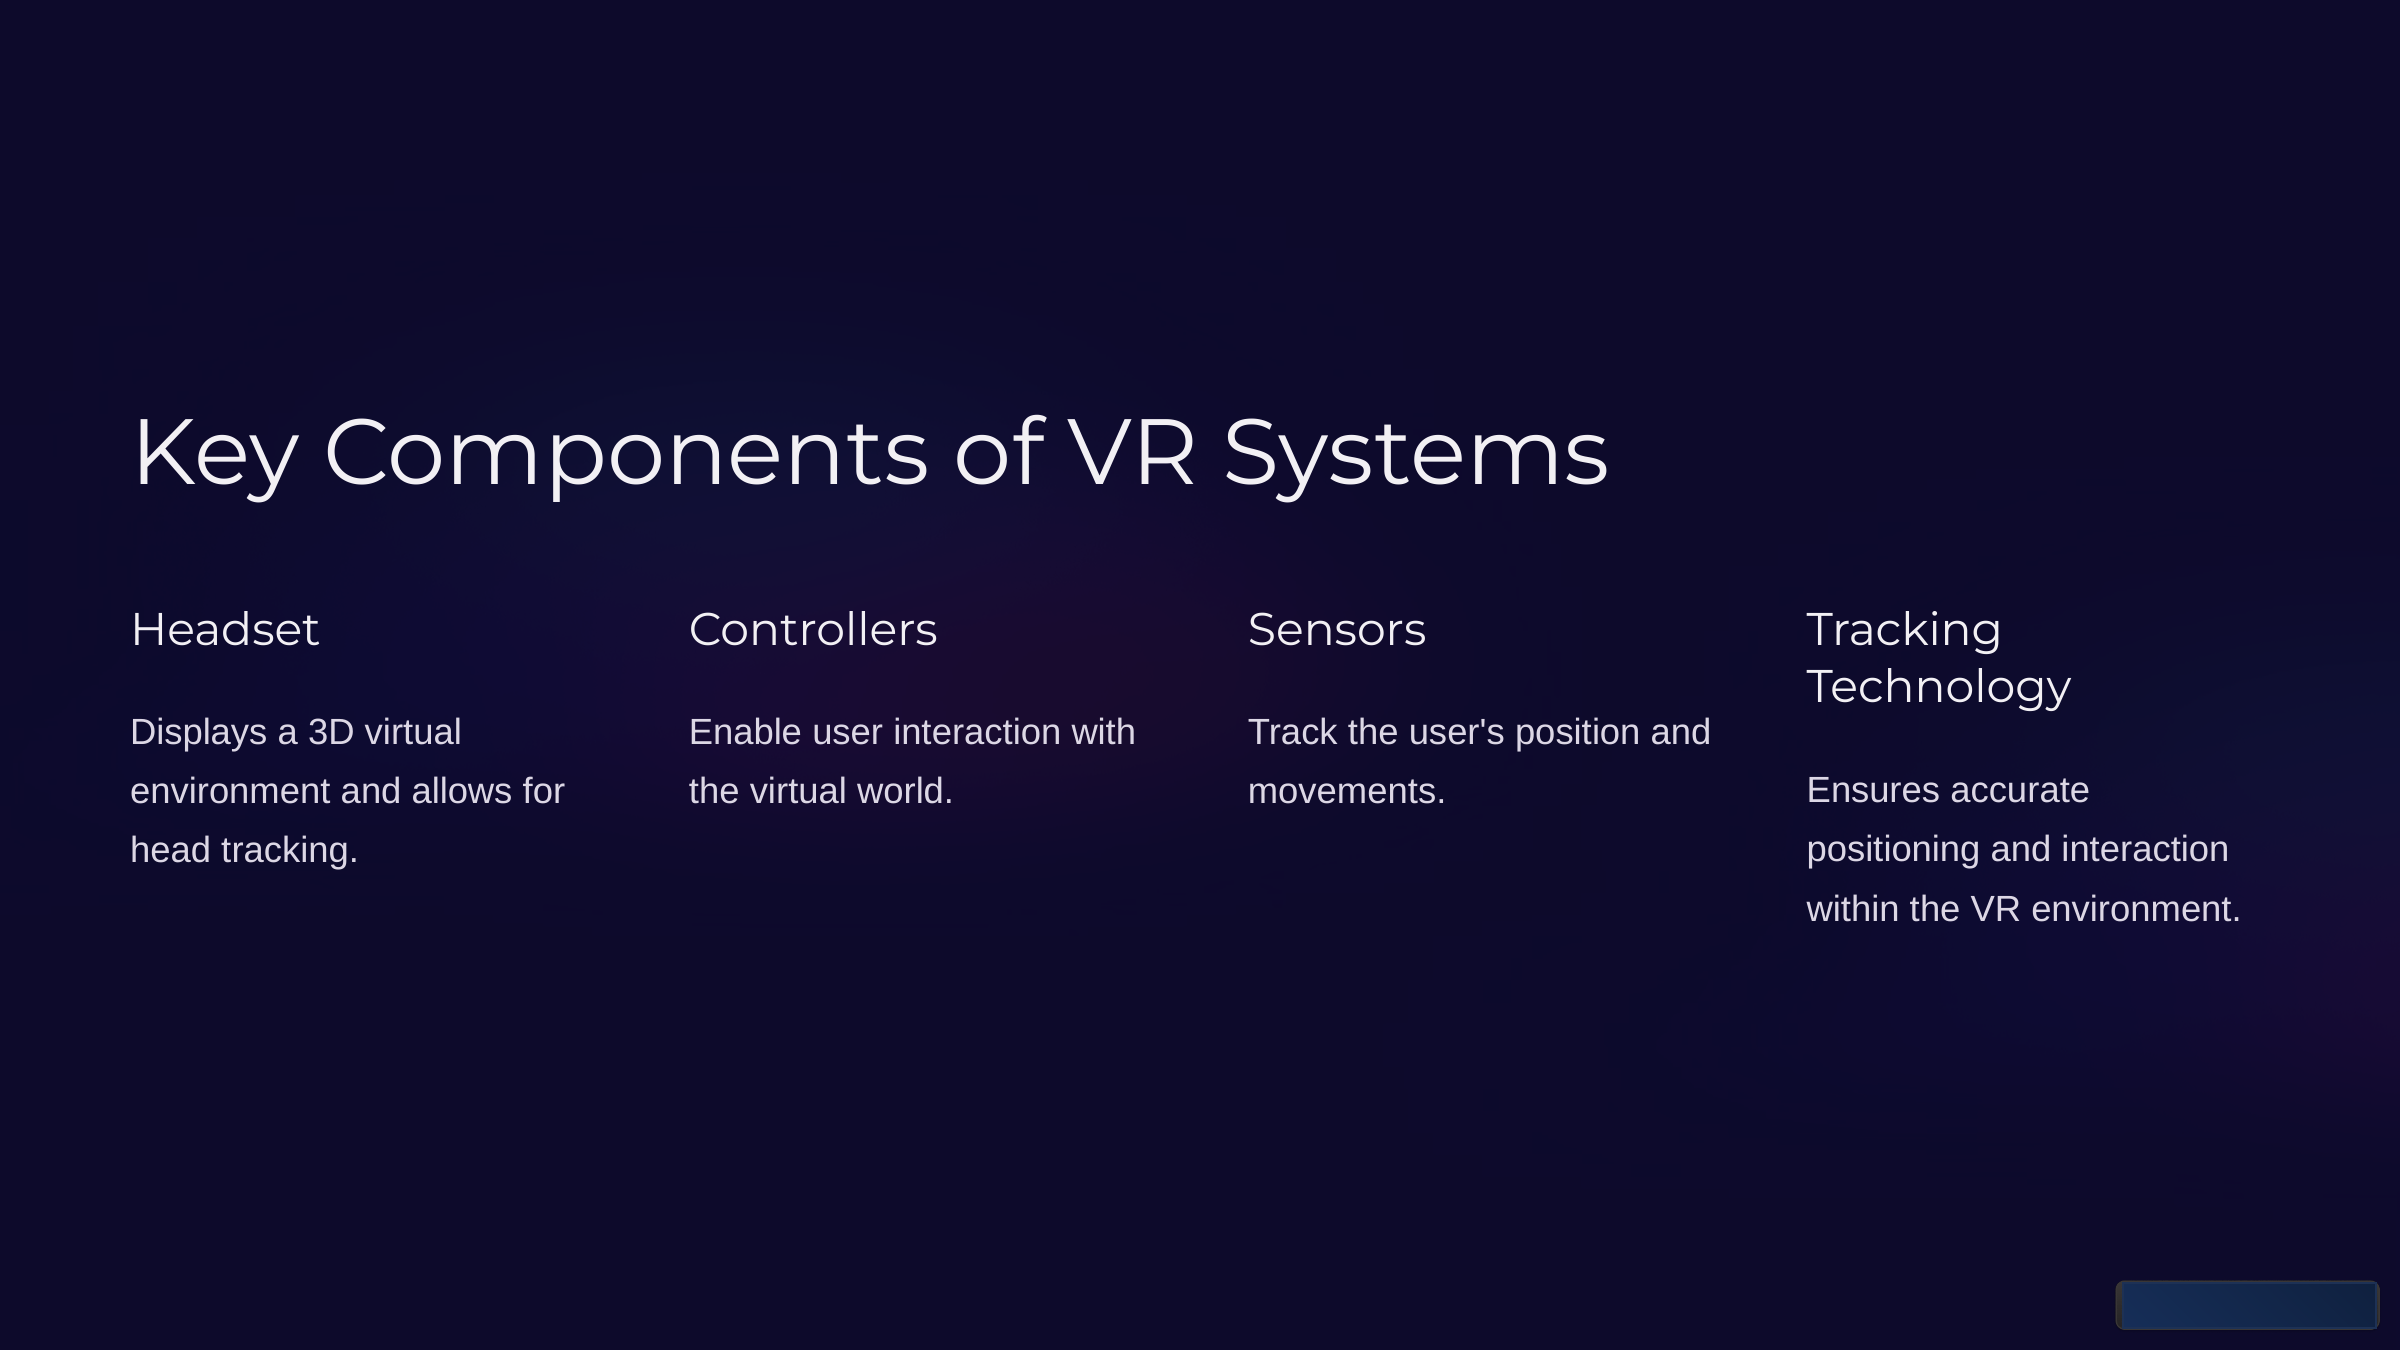

Key Components of VR Systems
Headset
Controllers
Sensors
Tracking Technology
Displays a 3D virtual environment and allows for head tracking.
Enable user interaction with the virtual world.
Track the user's position and movements.
Ensures accurate positioning and interaction within the VR environment.